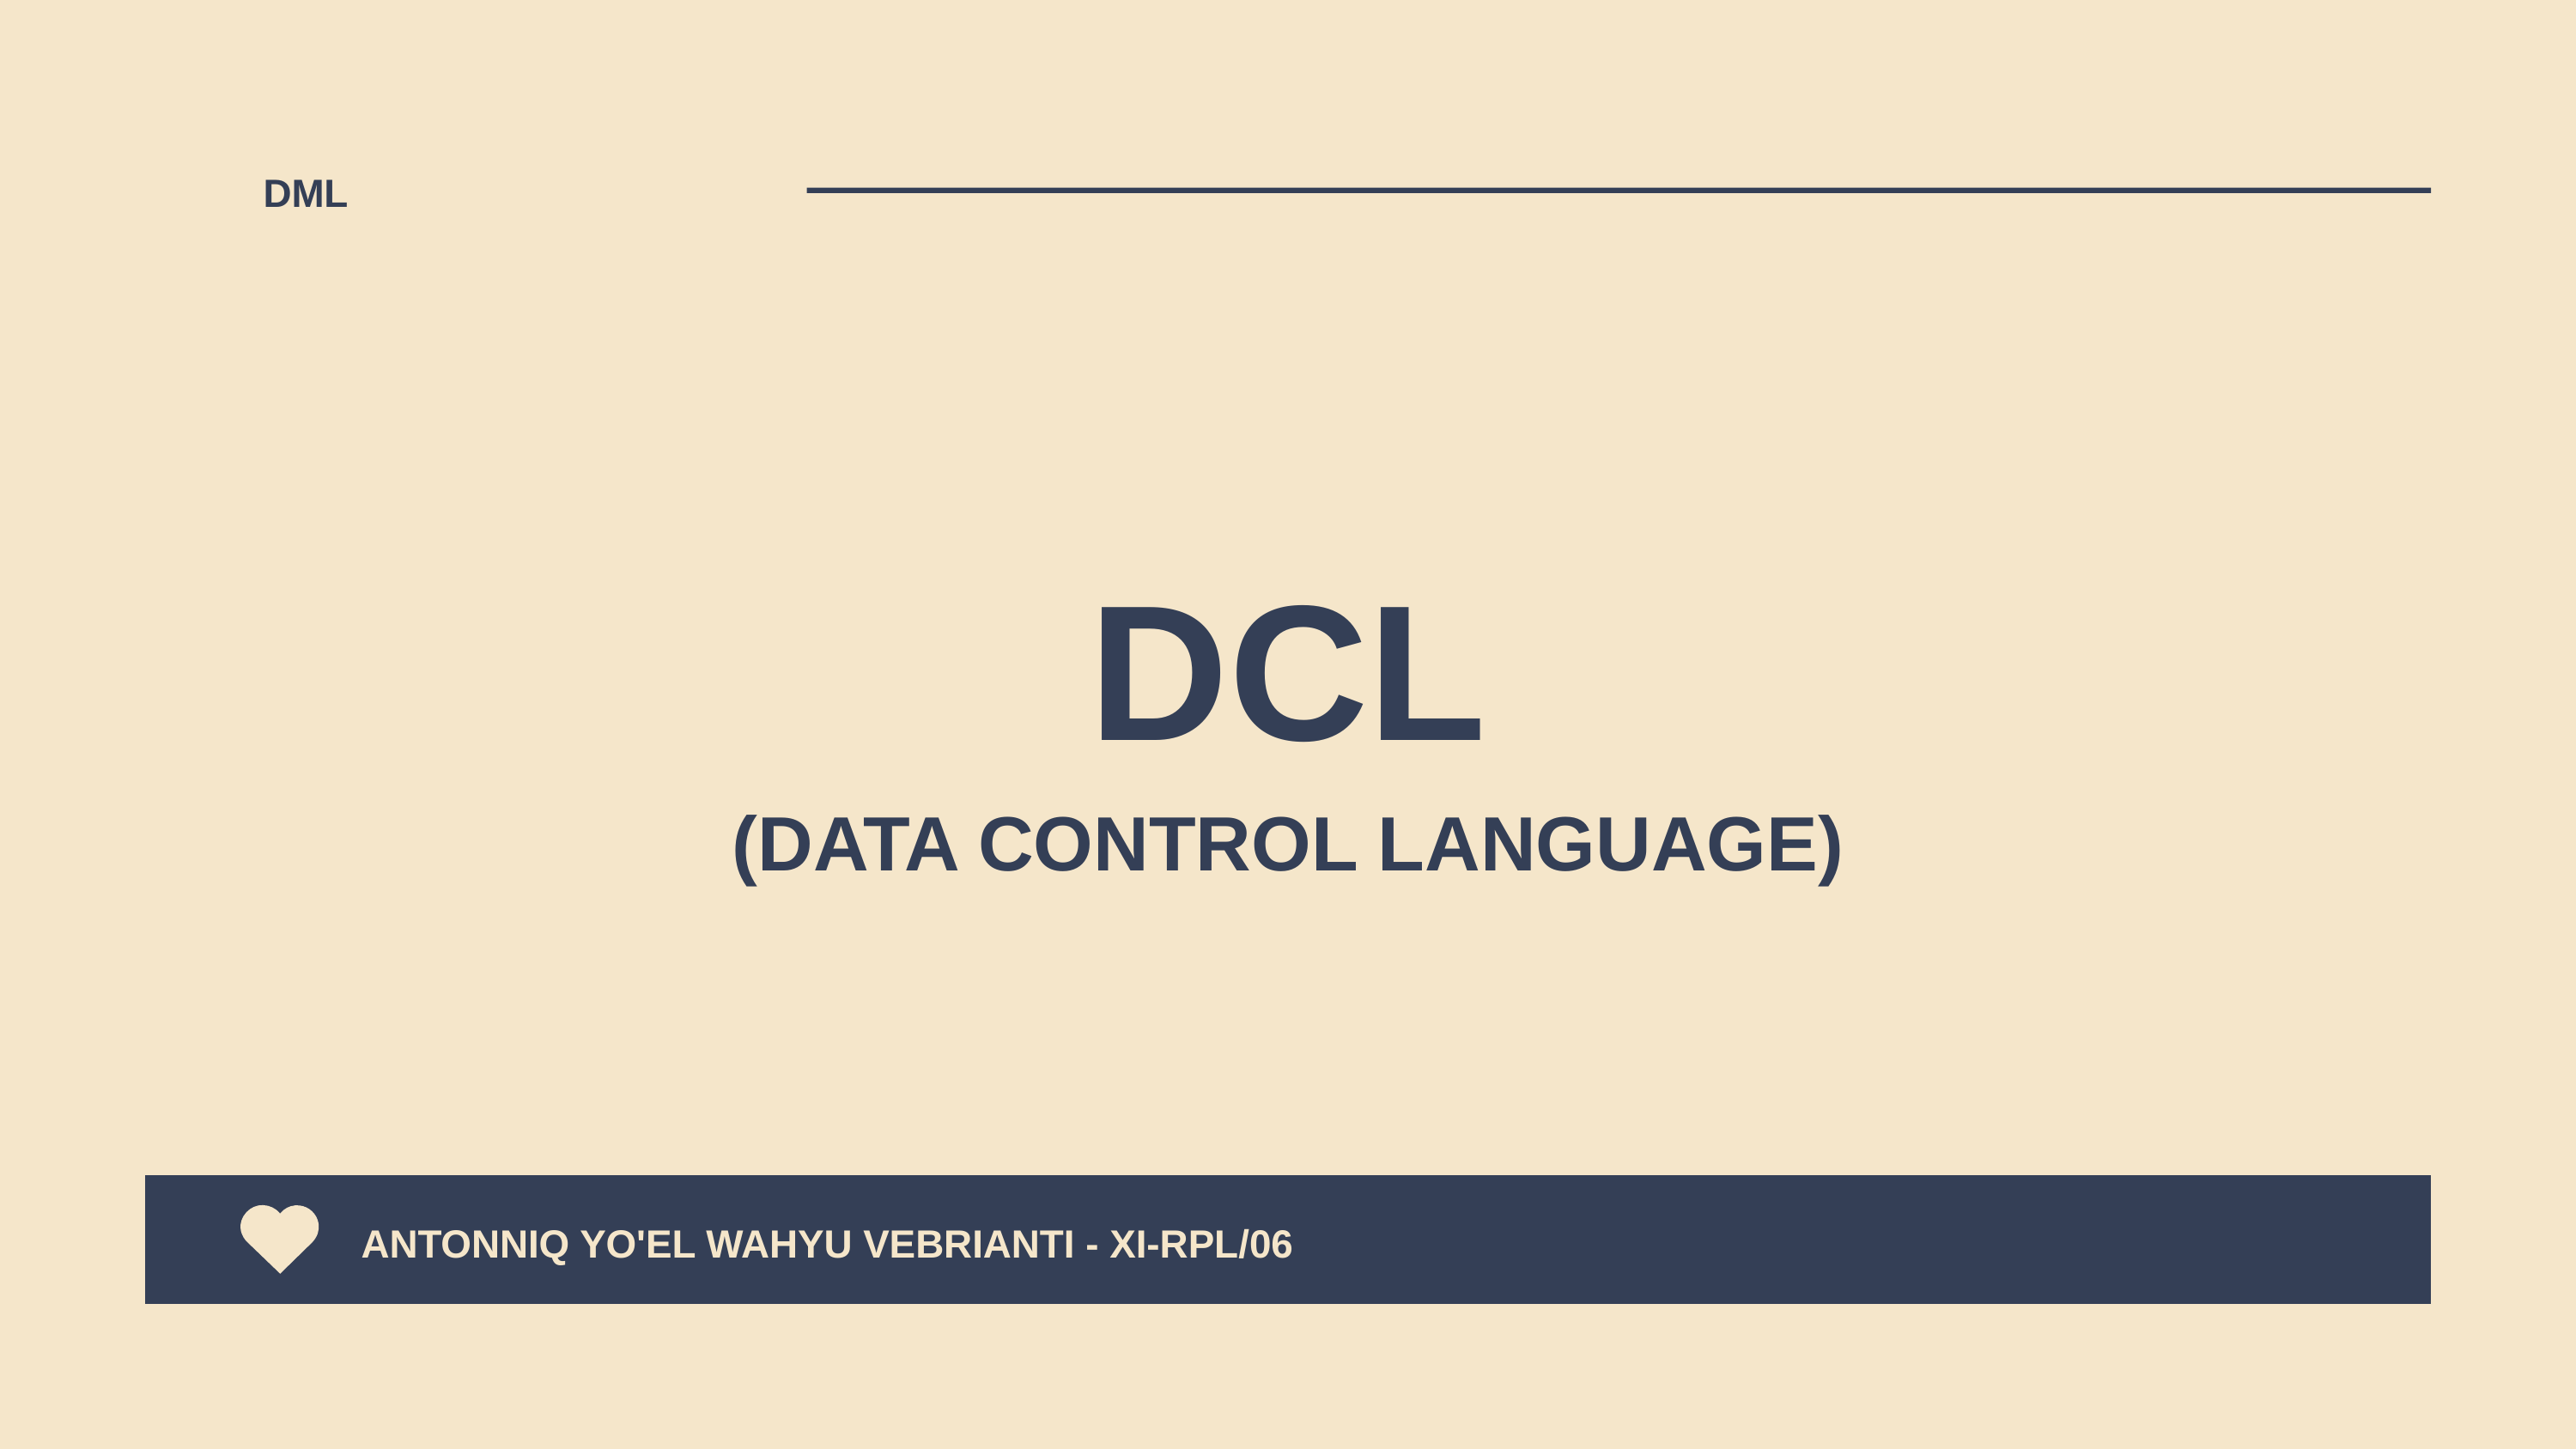

DML

DCL
(DATA CONTROL LANGUAGE)

ANTONNIQ YO'EL WAHYU VEBRIANTI - XI-RPL/06